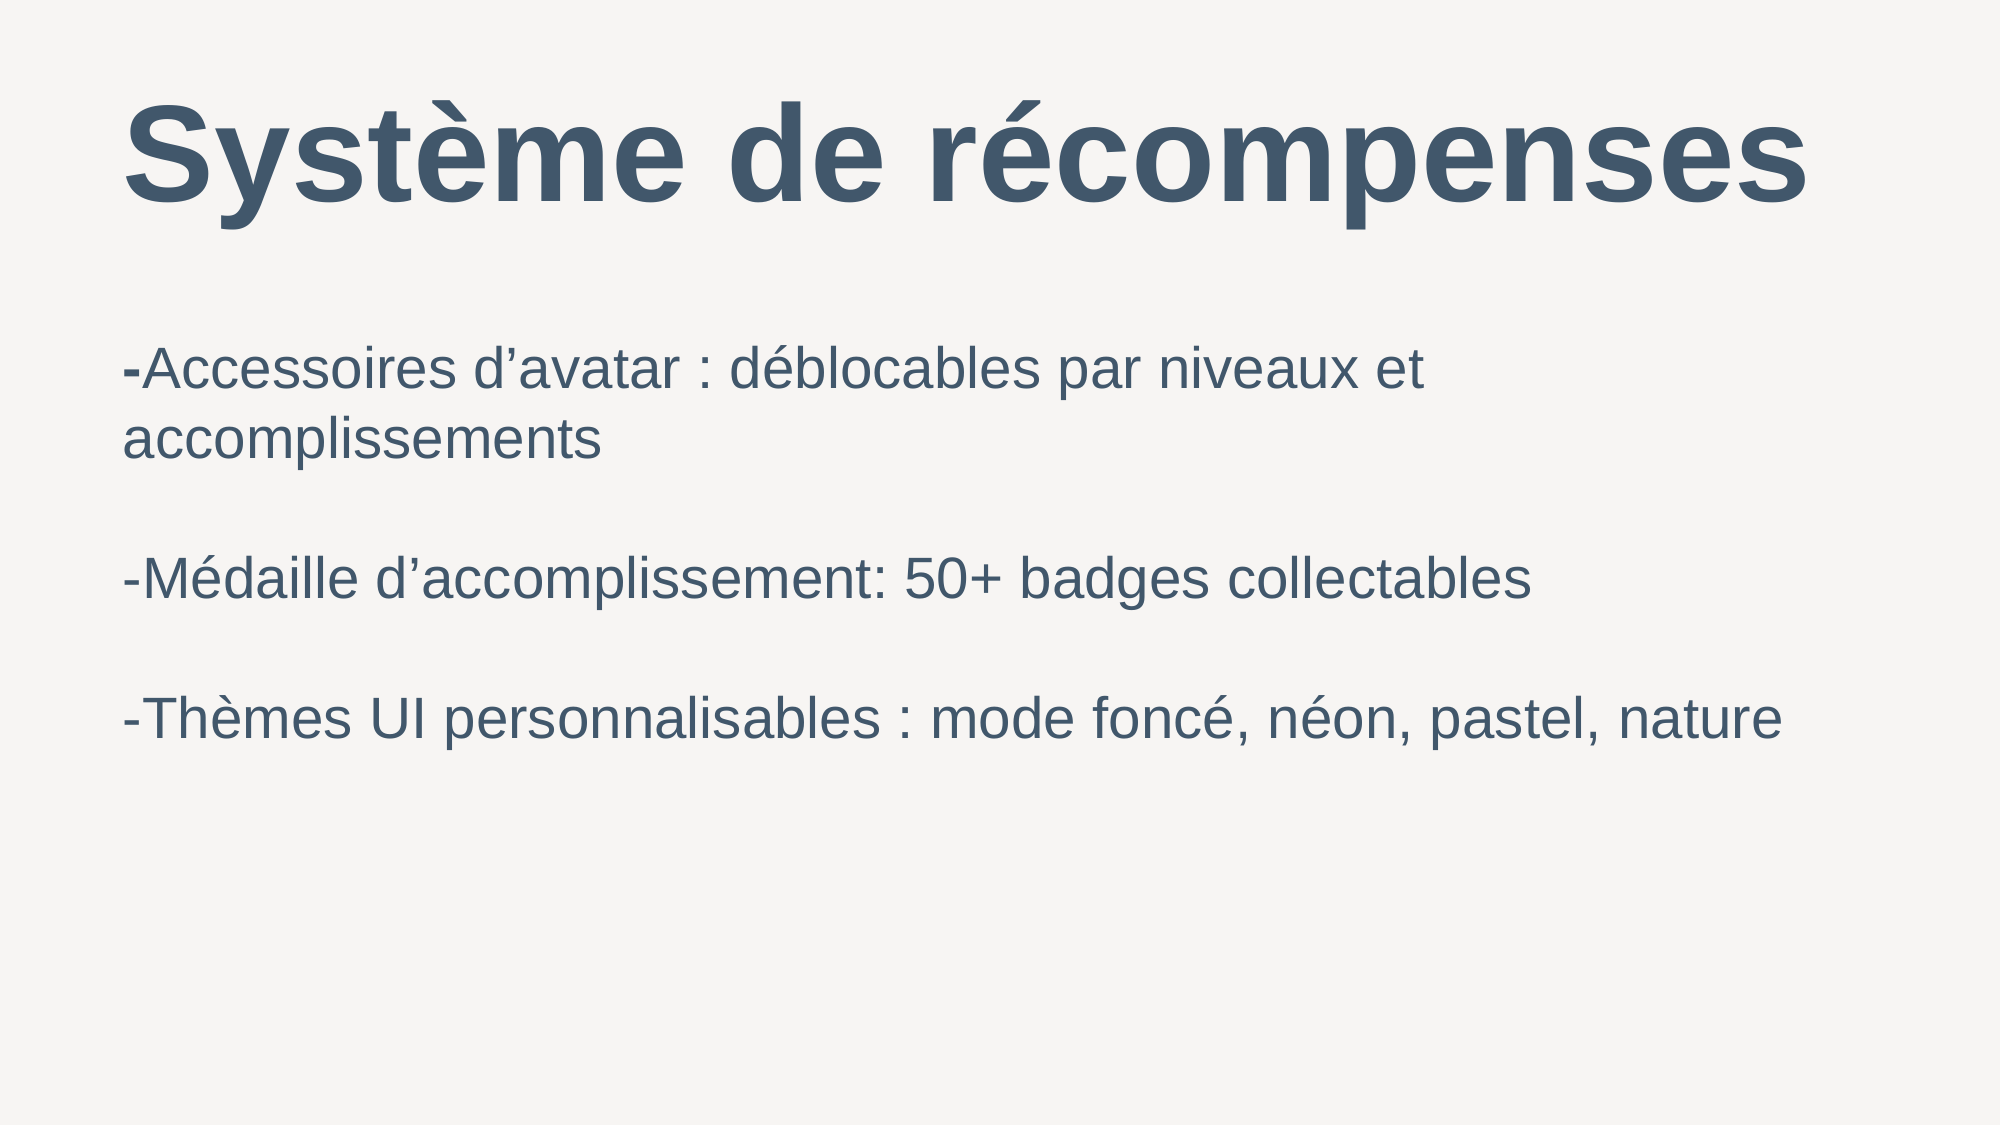

Système de récompenses
-Accessoires d’avatar : déblocables par niveaux et accomplissements

-Médaille d’accomplissement: 50+ badges collectables

-Thèmes UI personnalisables : mode foncé, néon, pastel, nature